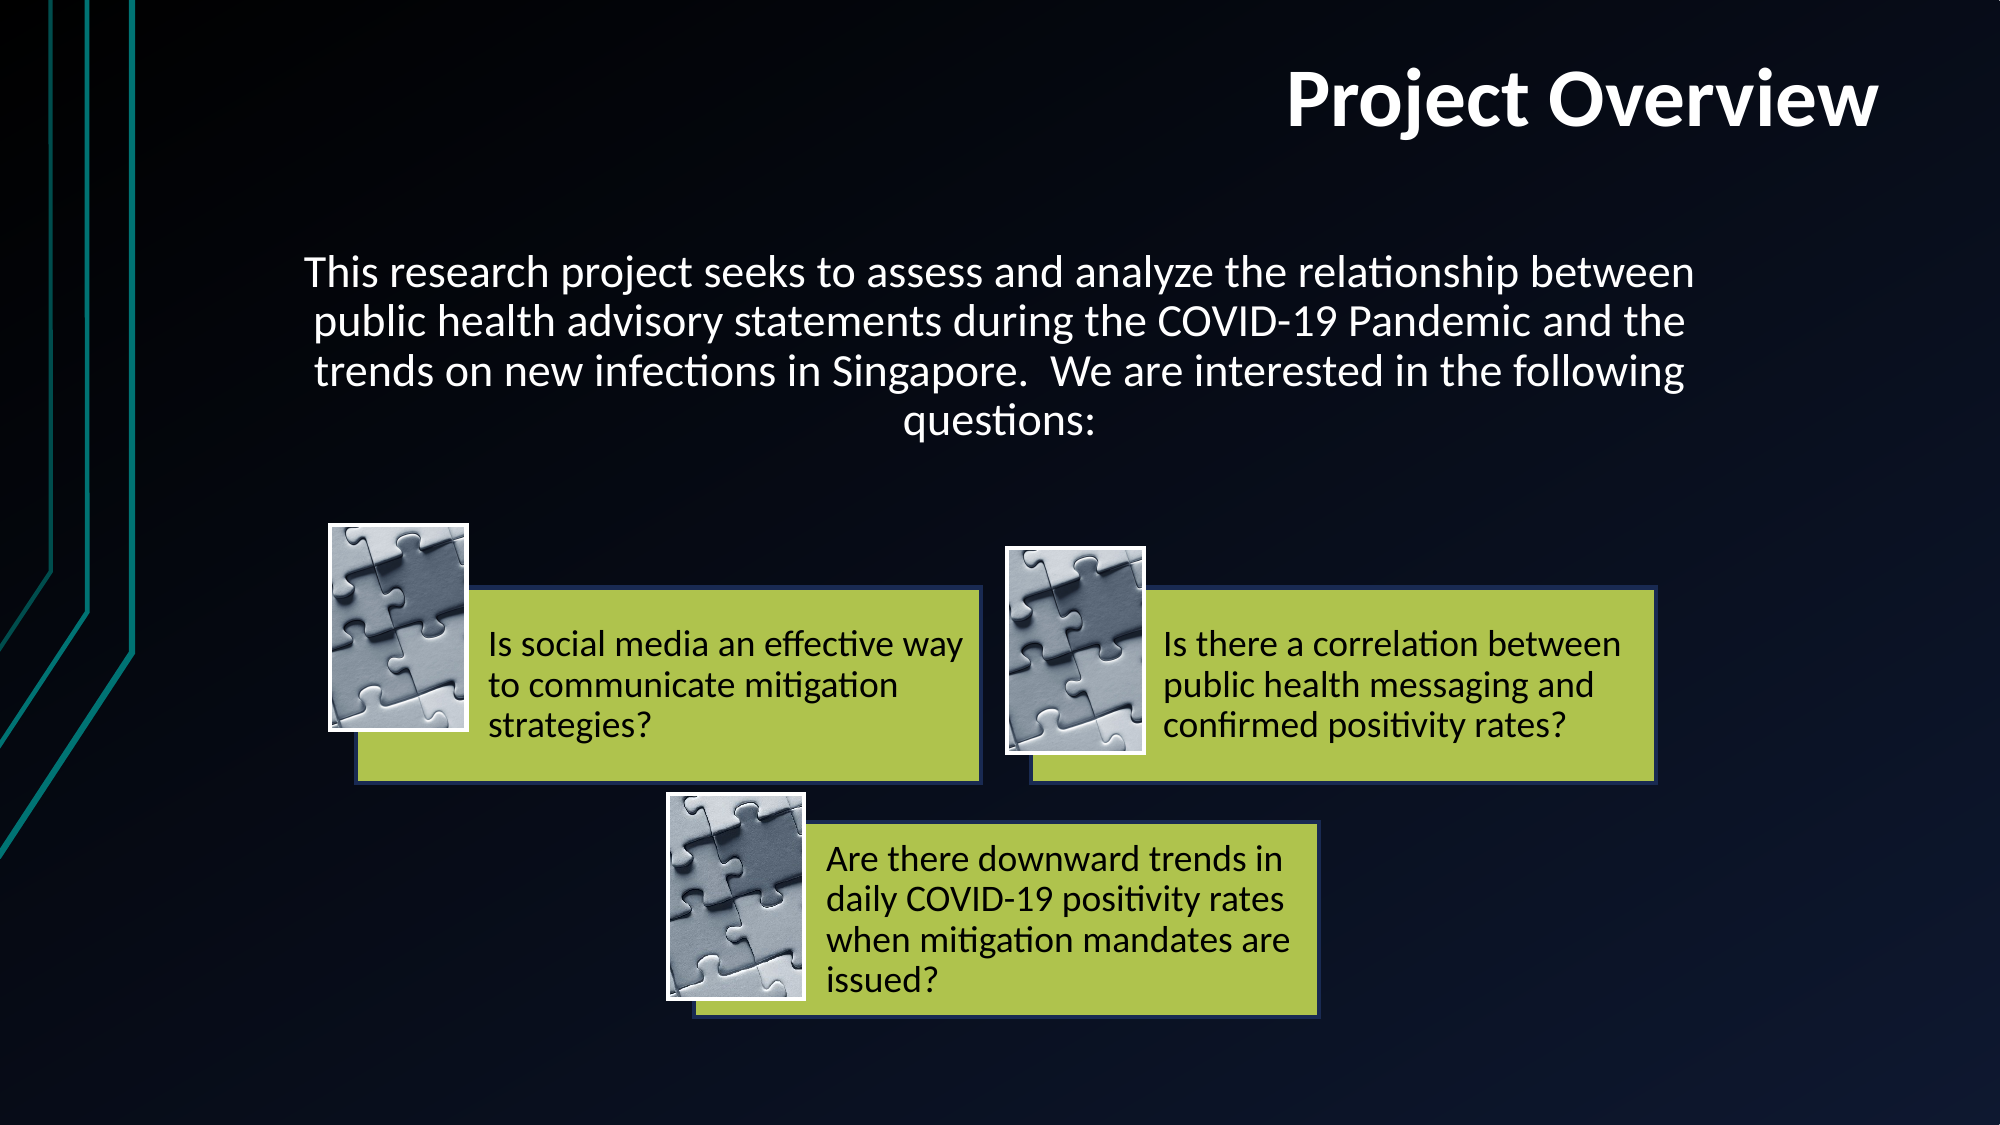

# Project Overview
This research project seeks to assess and analyze the relationship between public health advisory statements during the COVID-19 Pandemic and the trends on new infections in Singapore.  We are interested in the following questions:

Is social media an effective way to communicate mitigation strategies?
Is there a correlation between public health messaging and confirmed positivity rates?

Are there downward trends in daily COVID-19 positivity rates when mitigation mandates are issued?